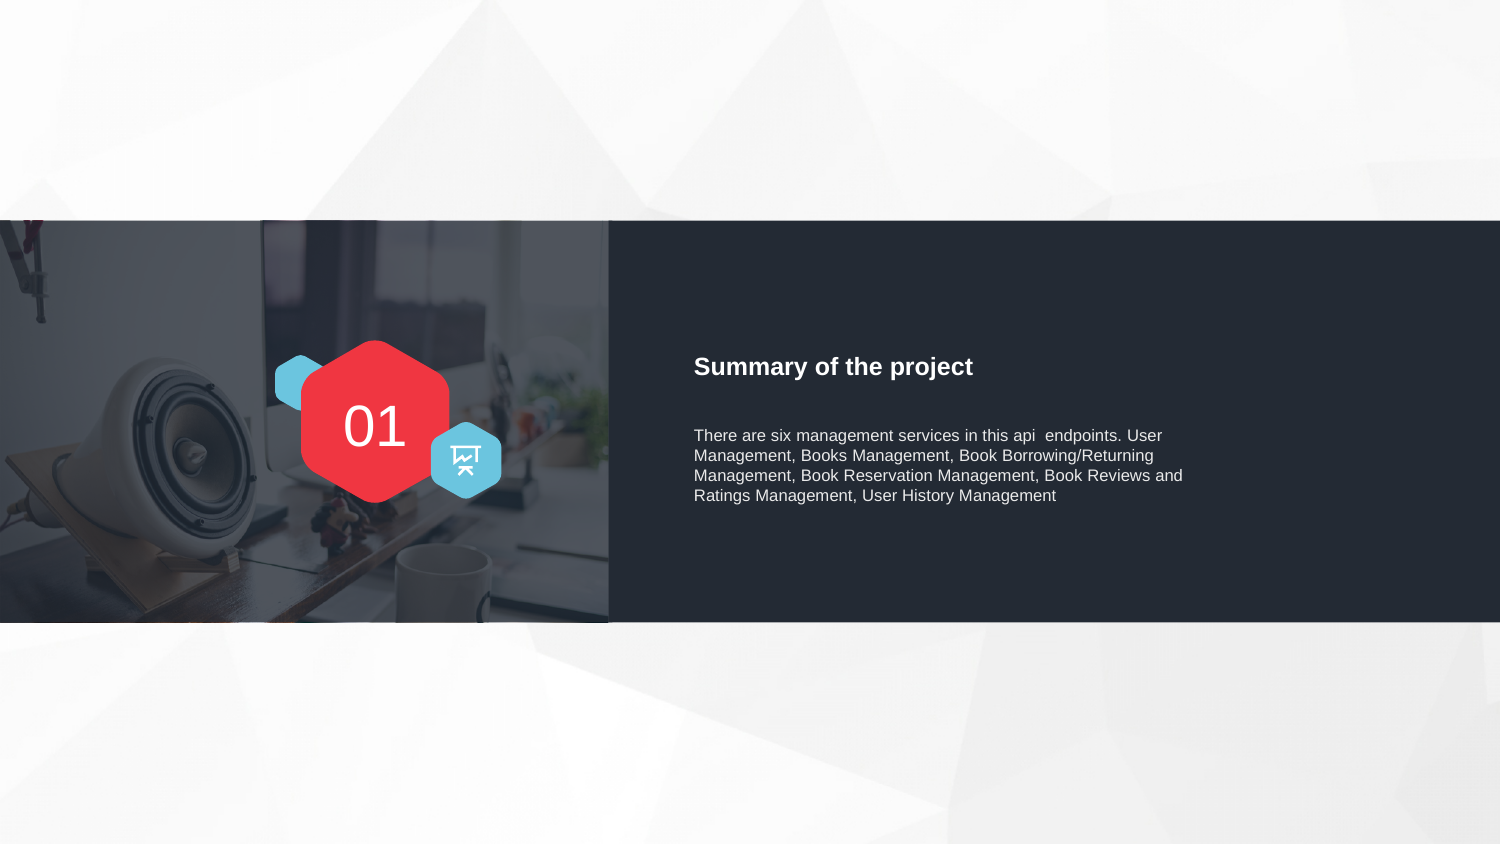

Summary of the project

01
There are six management services in this api  endpoints. User Management, Books Management, Book Borrowing/Returning Management, Book Reservation Management, Book Reviews and Ratings Management, User History Management